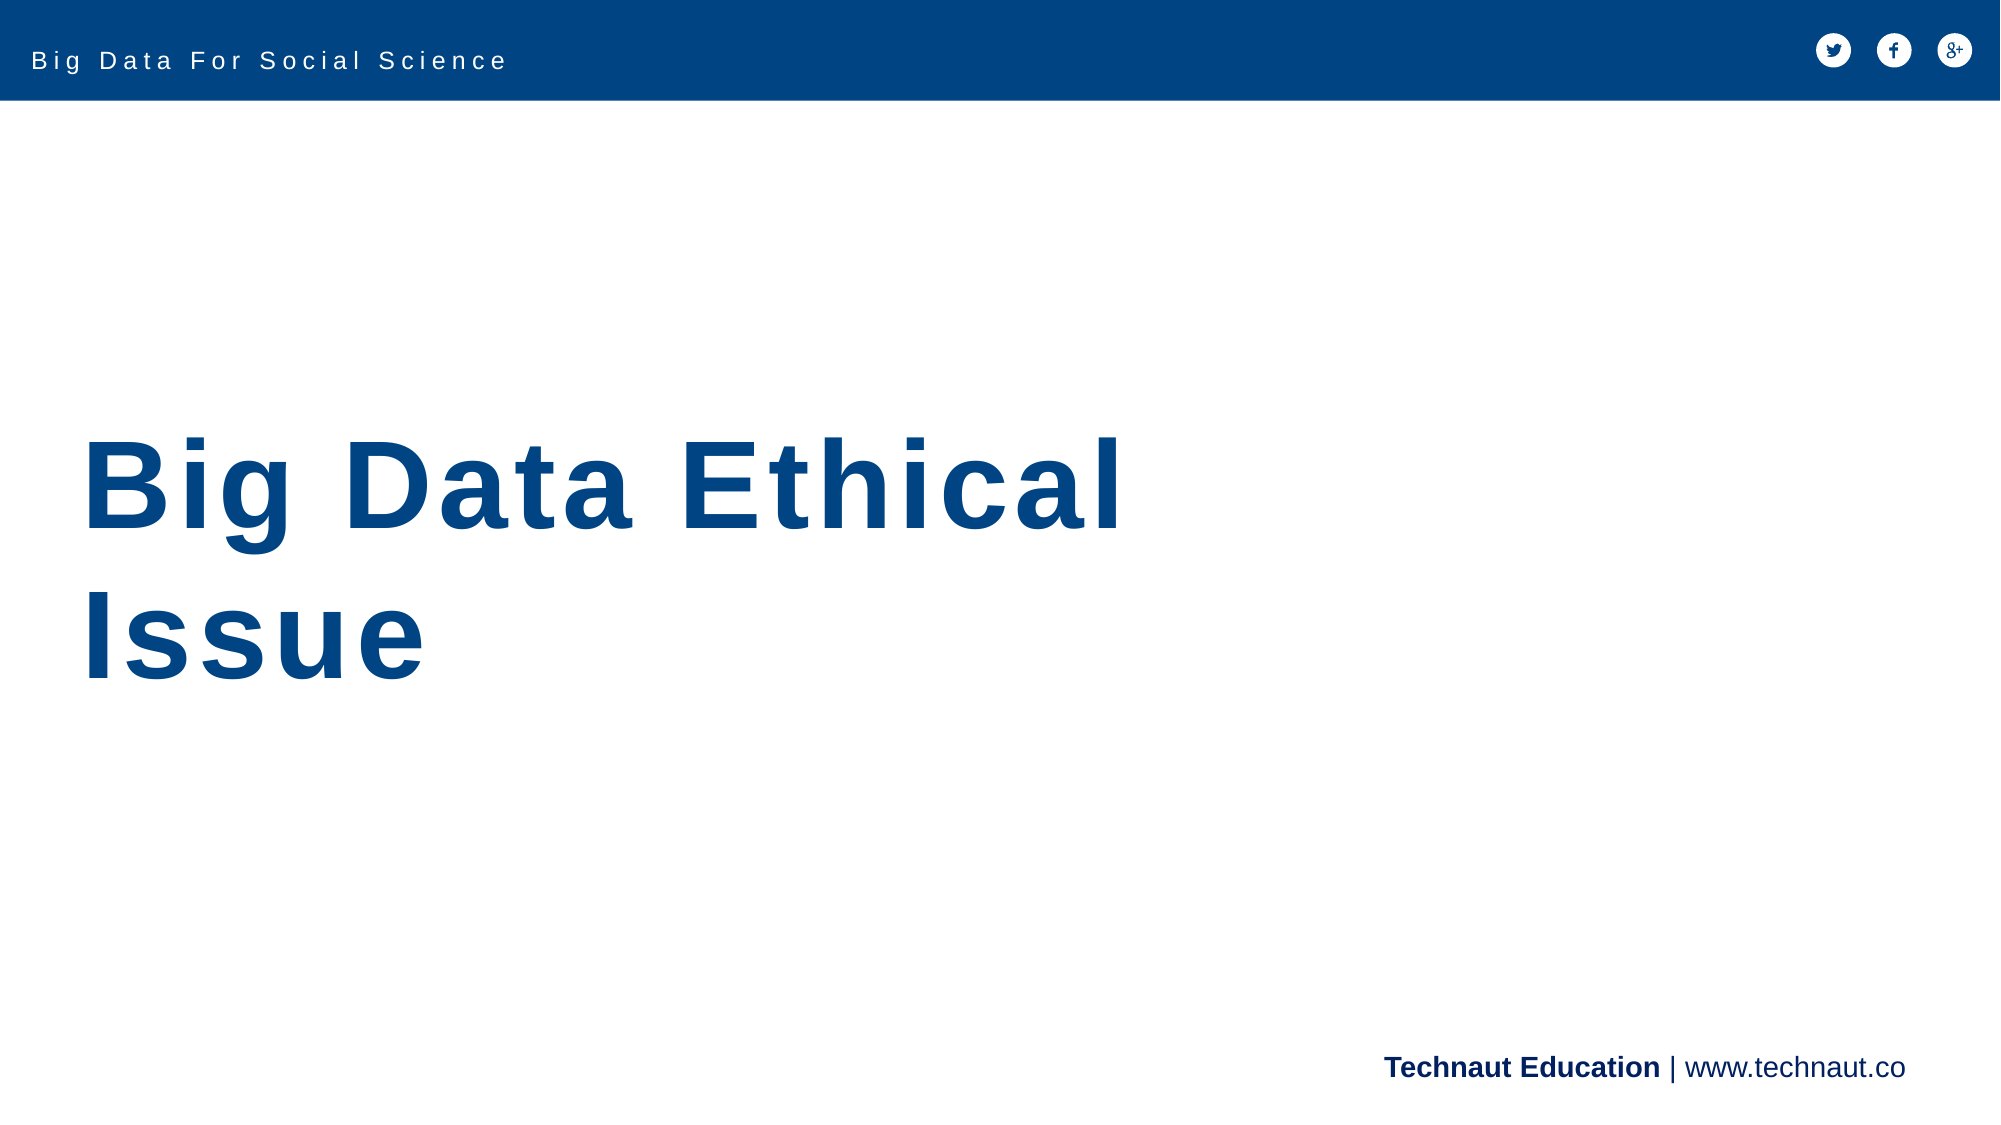

Big Data For Social Science

Big Data Ethical Issue
 Technaut Education | www.technaut.co